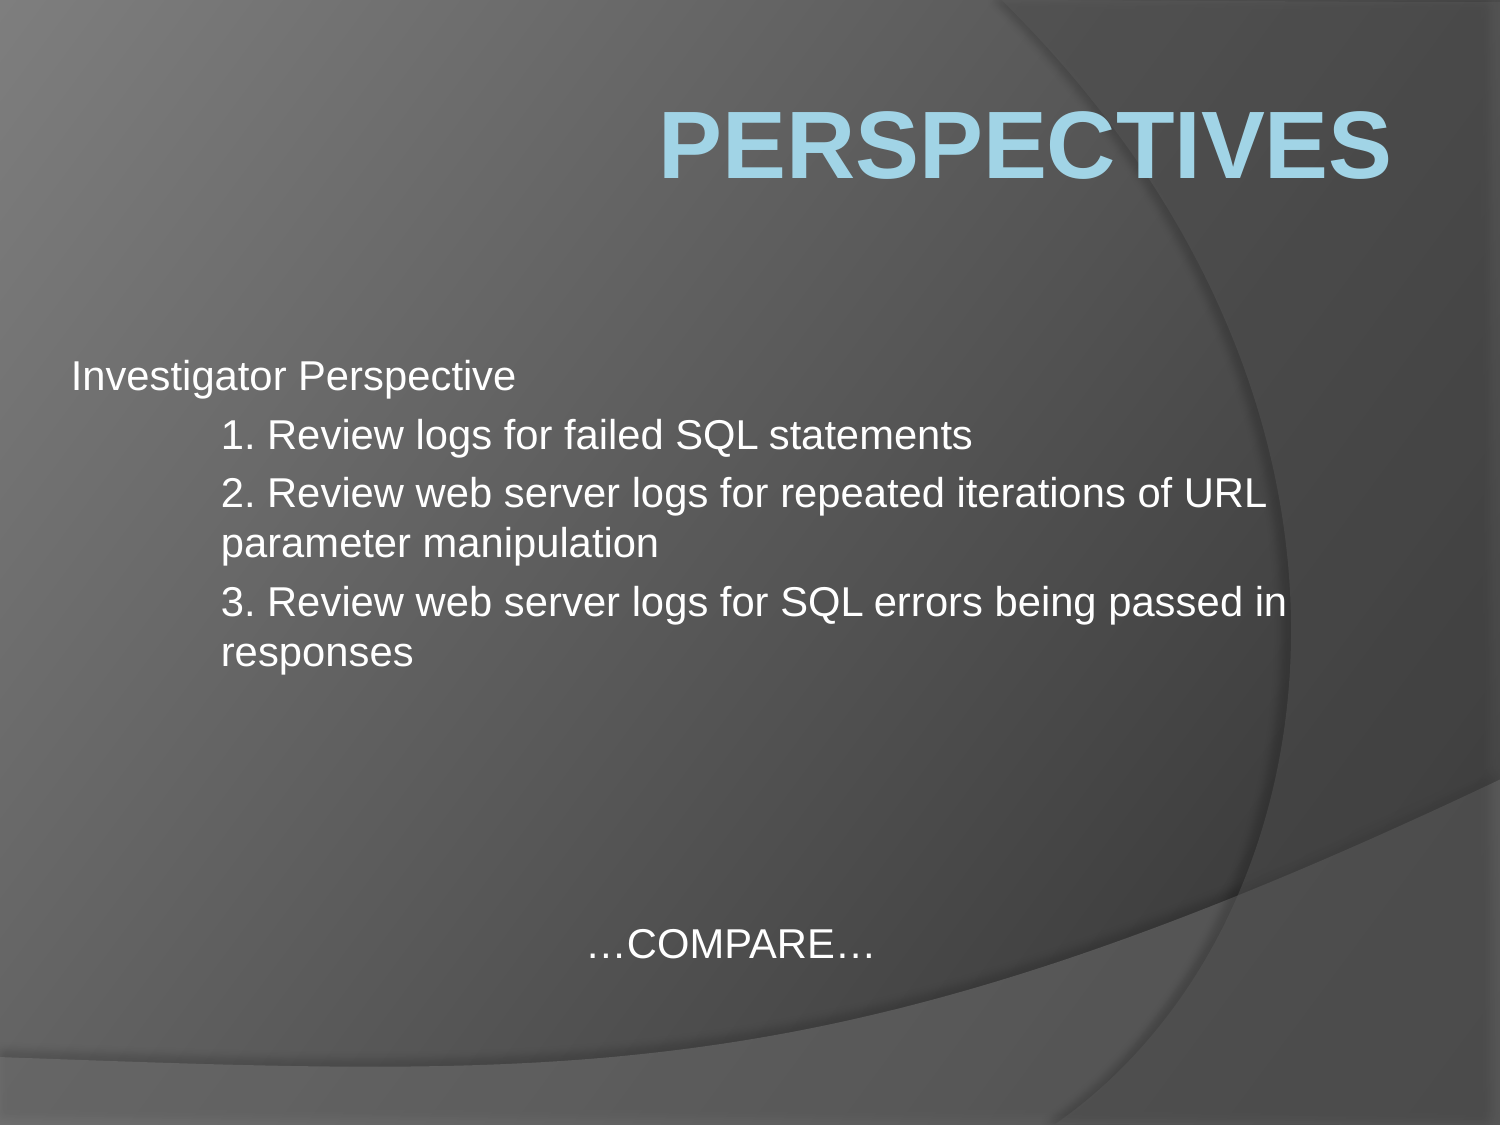

# Perspectives
Investigator Perspective
	1. Review logs for failed SQL statements
	2. Review web server logs for repeated iterations of URL 	parameter manipulation
	3. Review web server logs for SQL errors being passed in 	responses

…COMPARE…